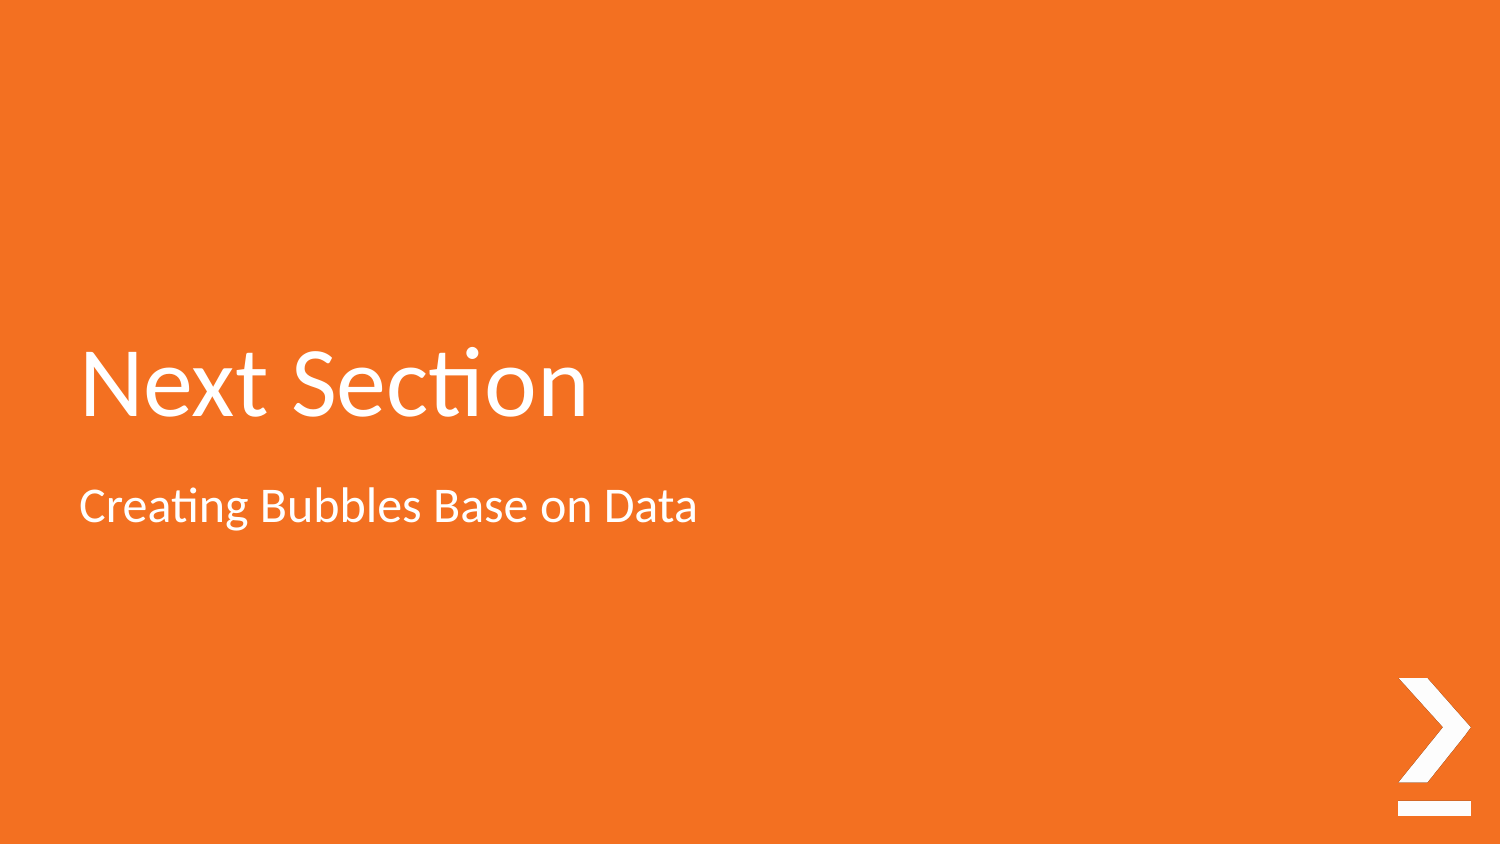

# Next Section
Creating Bubbles Base on Data